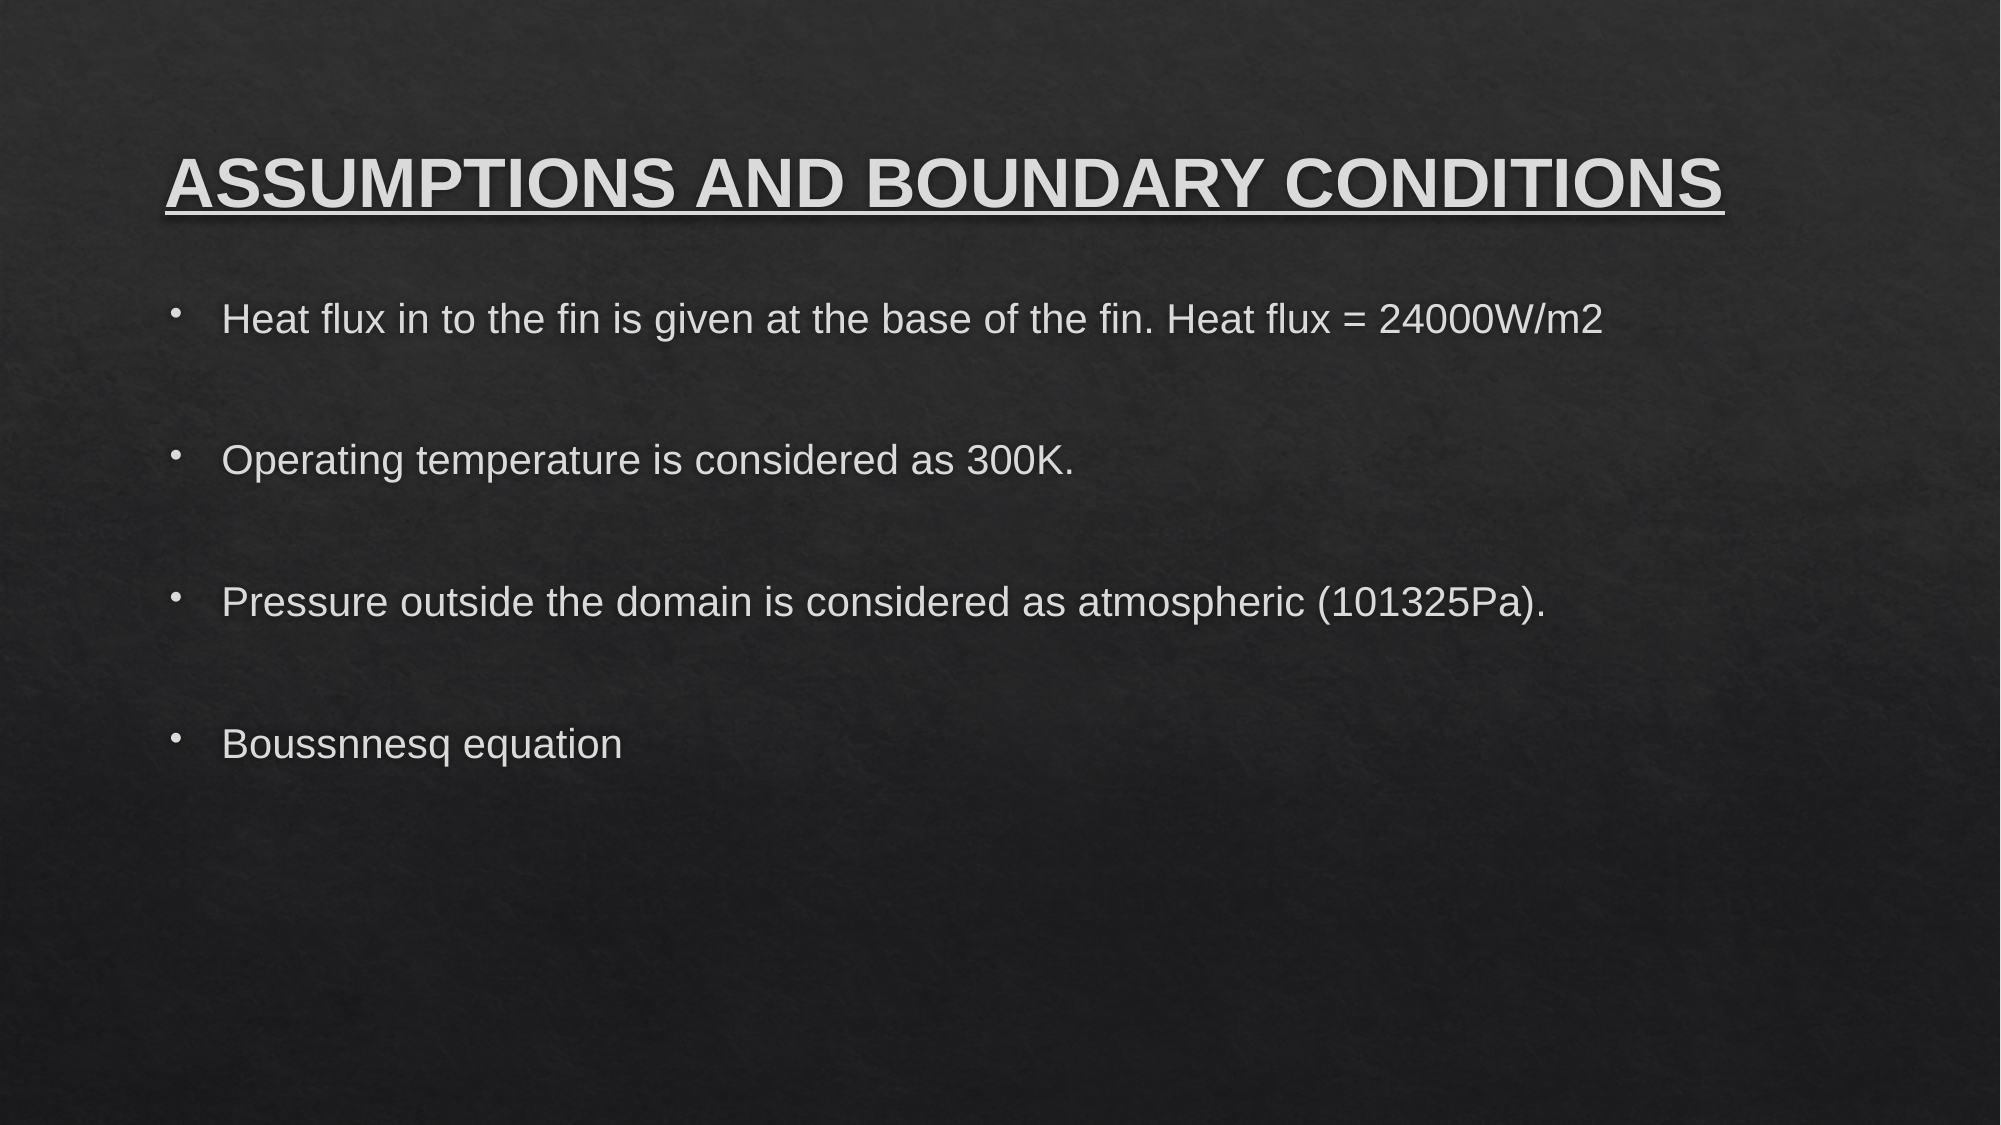

# ASSUMPTIONS AND BOUNDARY CONDITIONS
Heat flux in to the fin is given at the base of the fin. Heat flux = 24000W/m2

Operating temperature is considered as 300K.

Pressure outside the domain is considered as atmospheric (101325Pa).

Boussnnesq equation